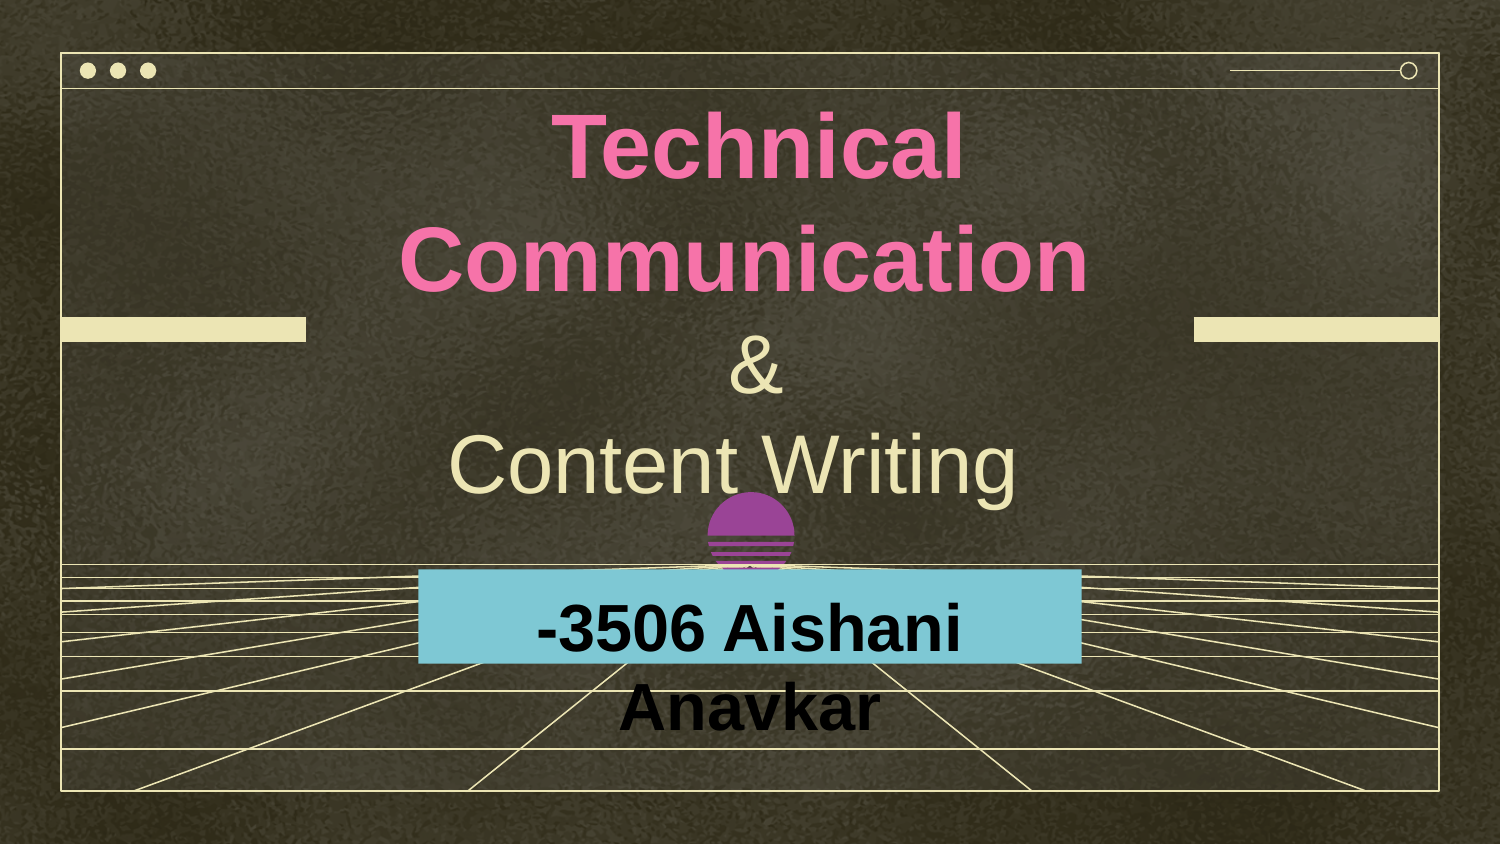

# Technical Communication & Content Writing
-3506 Aishani Anavkar